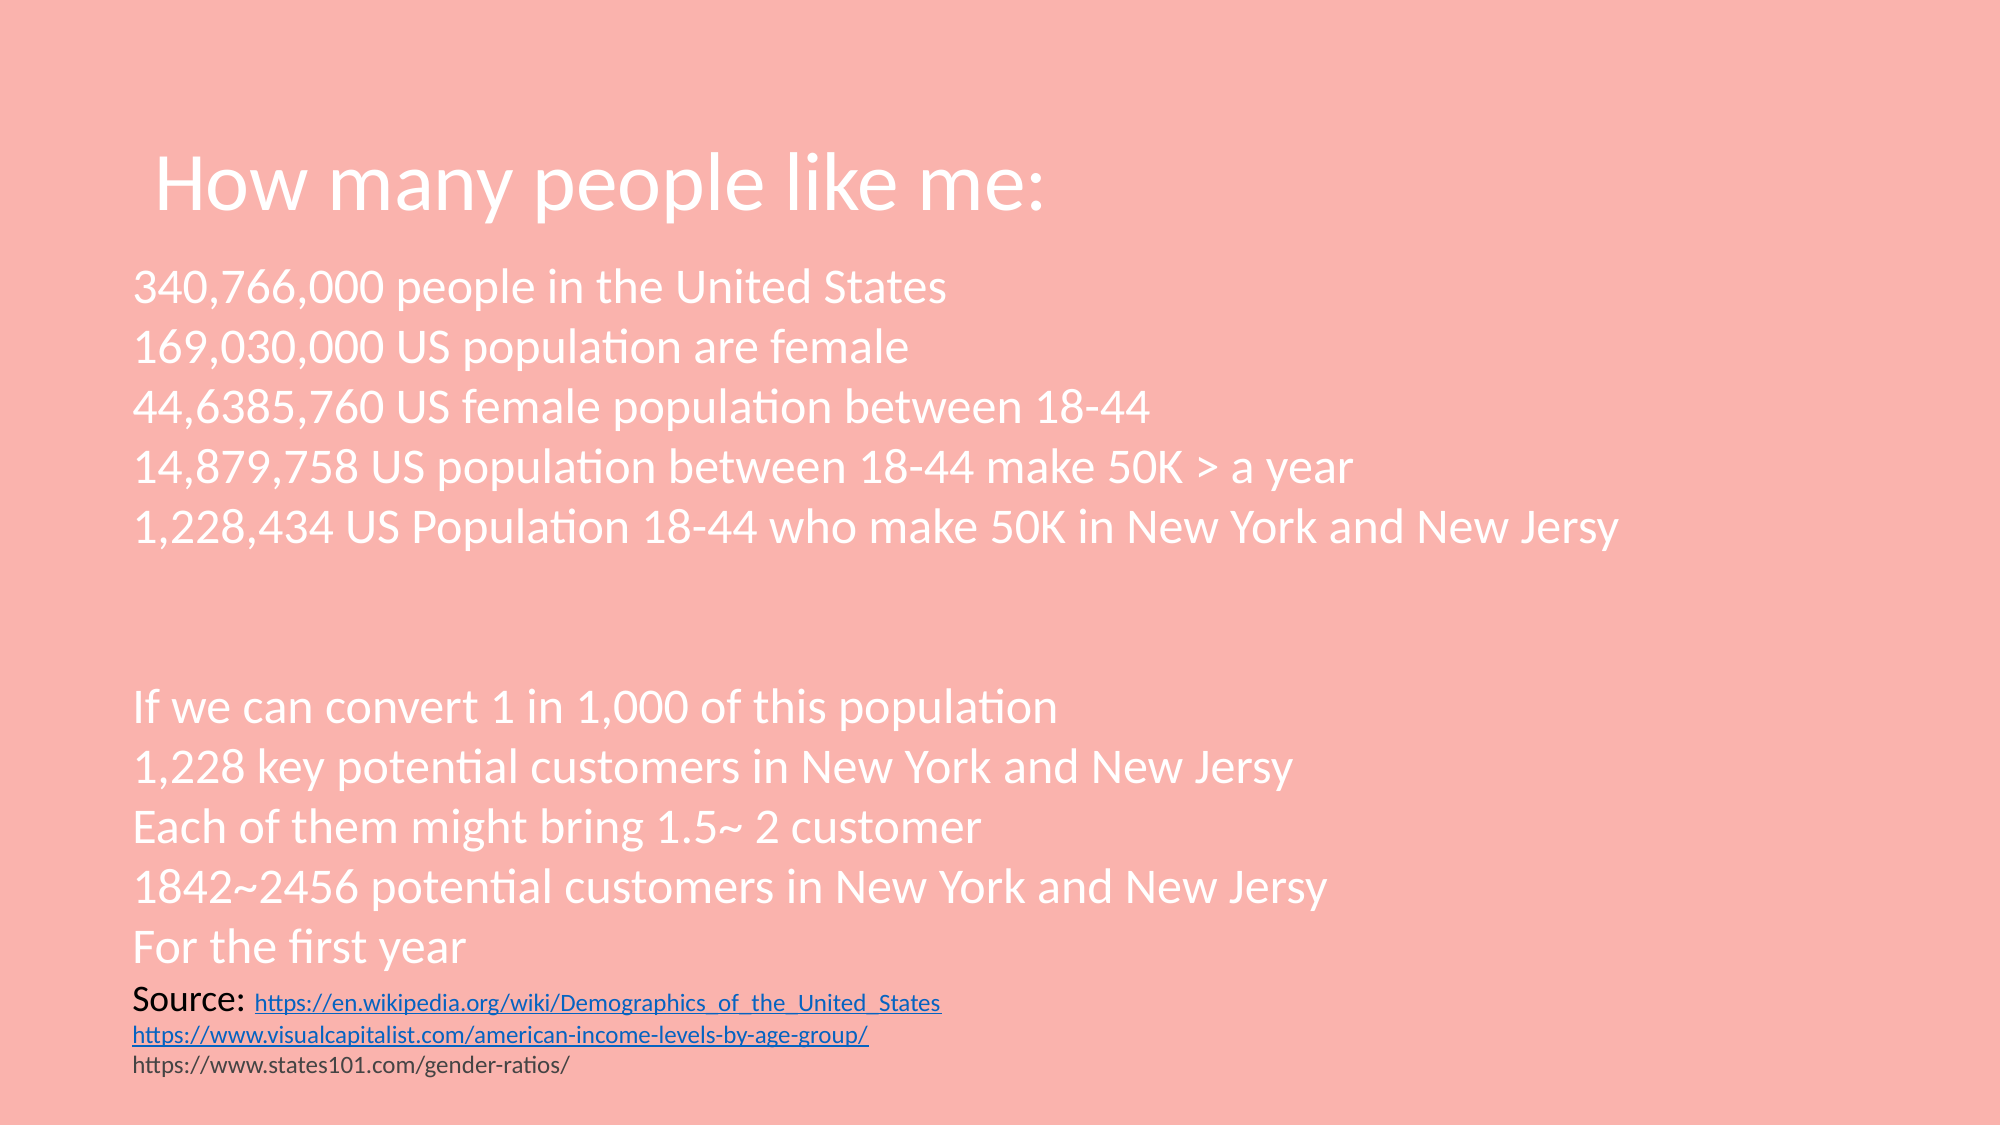

How many people like me:
340,766,000 people in the United States
169,030,000 US population are female
44,6385,760 US female population between 18-44
14,879,758 US population between 18-44 make 50K > a year
1,228,434 US Population 18-44 who make 50K in New York and New Jersy

If we can convert 1 in 1,000 of this population
1,228 key potential customers in New York and New Jersy
Each of them might bring 1.5~ 2 customer
1842~2456 potential customers in New York and New Jersy
For the first year
Source: https://en.wikipedia.org/wiki/Demographics_of_the_United_States
https://www.visualcapitalist.com/american-income-levels-by-age-group/
https://www.states101.com/gender-ratios/